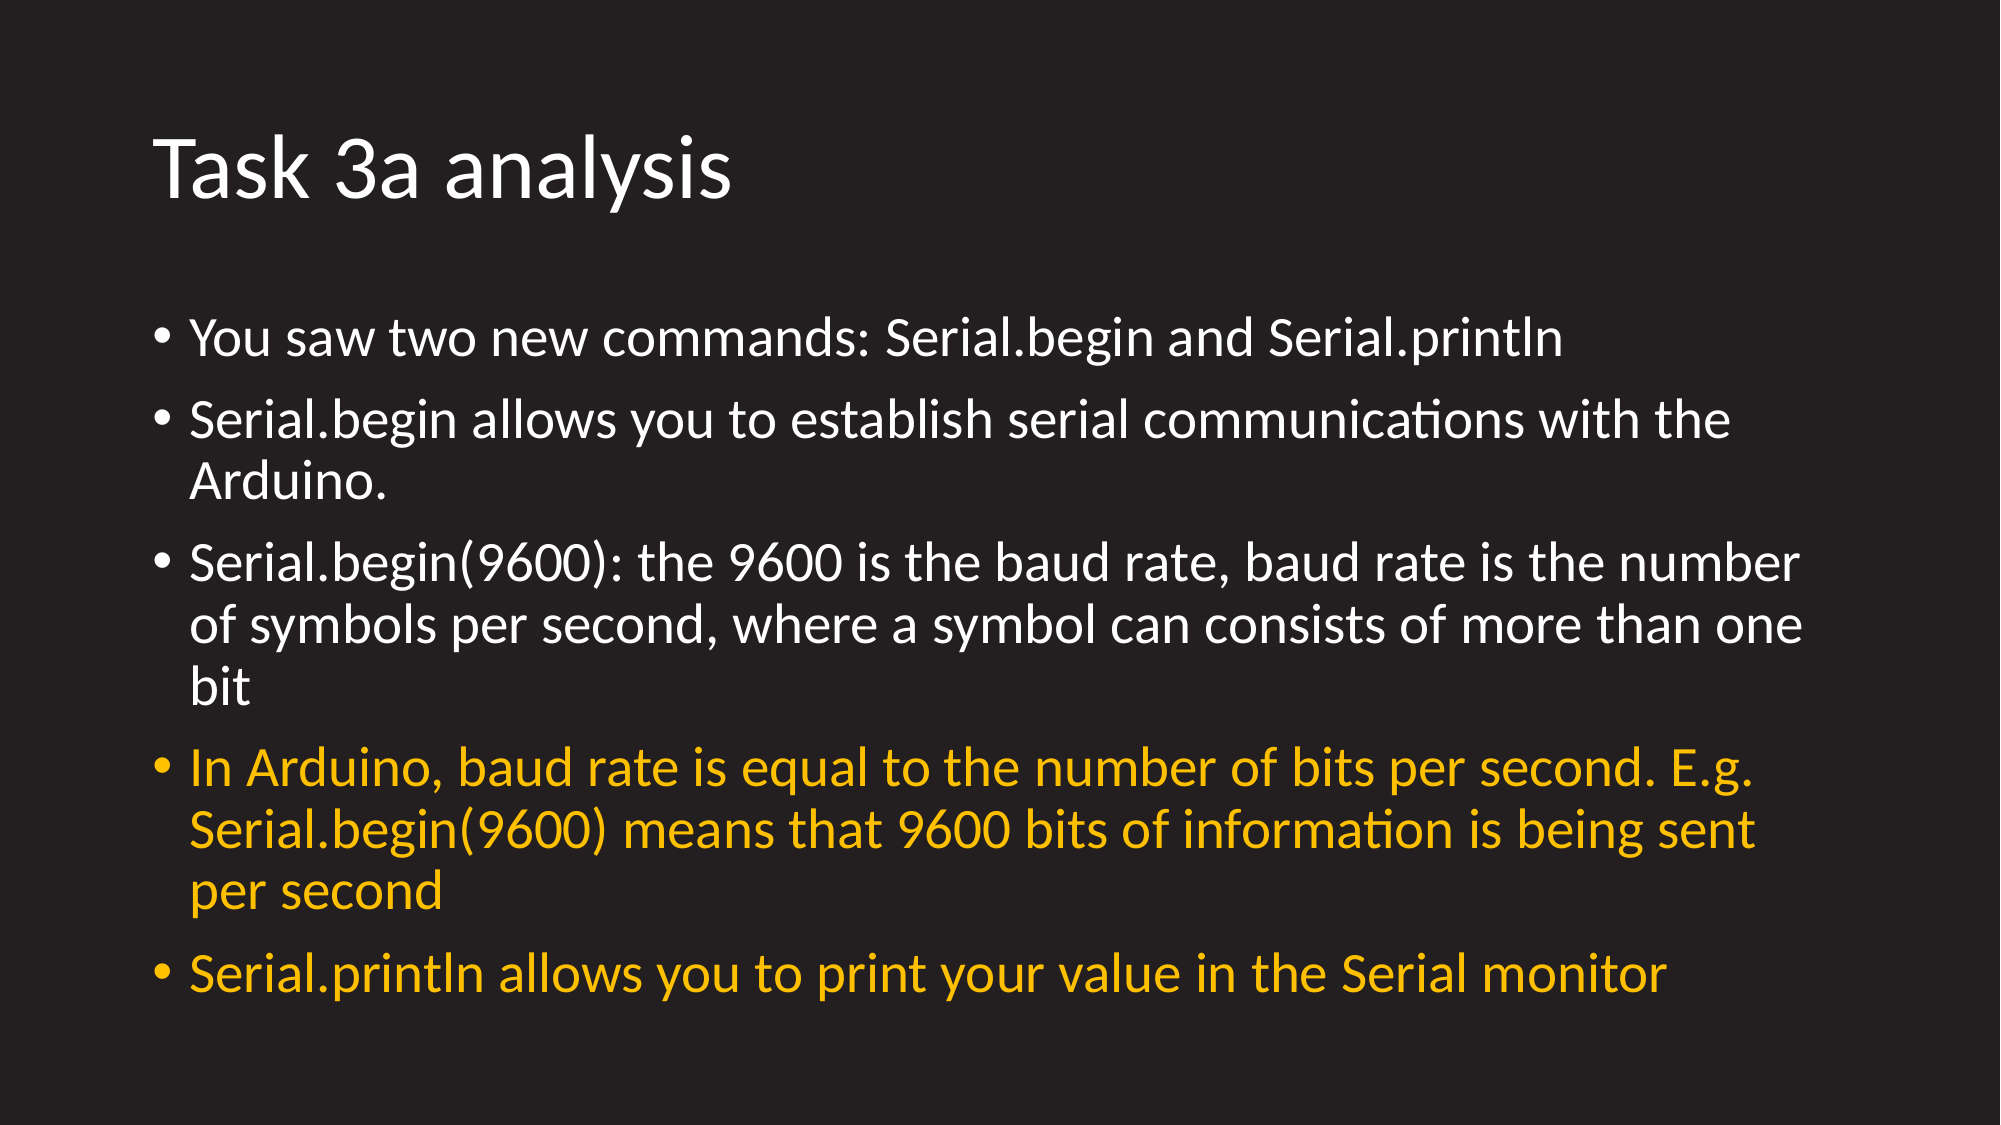

# Task 3a analysis
You saw two new commands: Serial.begin and Serial.println
Serial.begin allows you to establish serial communications with the Arduino.
Serial.begin(9600): the 9600 is the baud rate, baud rate is the number of symbols per second, where a symbol can consists of more than one bit
In Arduino, baud rate is equal to the number of bits per second. E.g. Serial.begin(9600) means that 9600 bits of information is being sent per second
Serial.println allows you to print your value in the Serial monitor